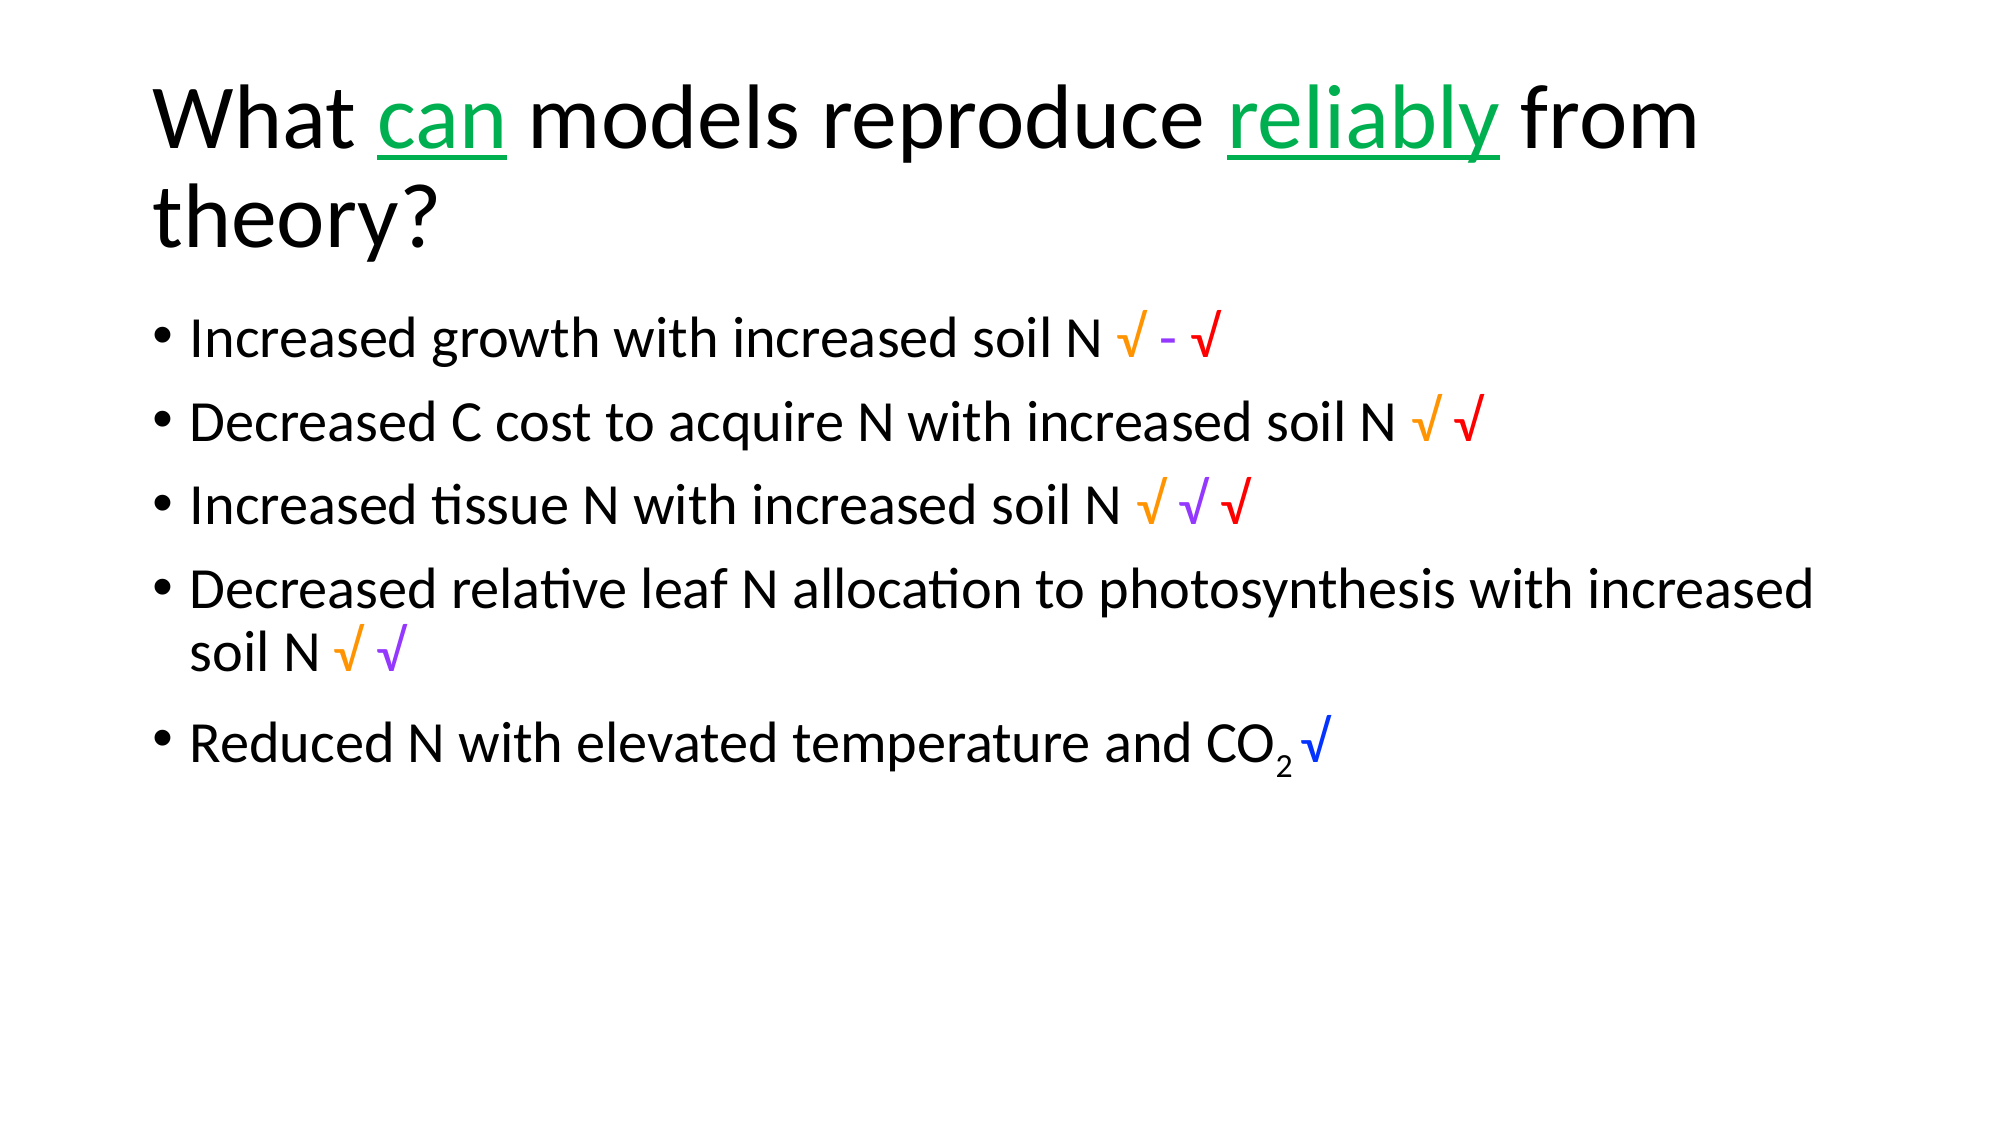

# What can models reproduce reliably from theory?
Increased growth with increased soil N √ - √
Decreased C cost to acquire N with increased soil N √ √
Increased tissue N with increased soil N √ √ √
Decreased relative leaf N allocation to photosynthesis with increased soil N √ √
Reduced N with elevated temperature and CO2 √